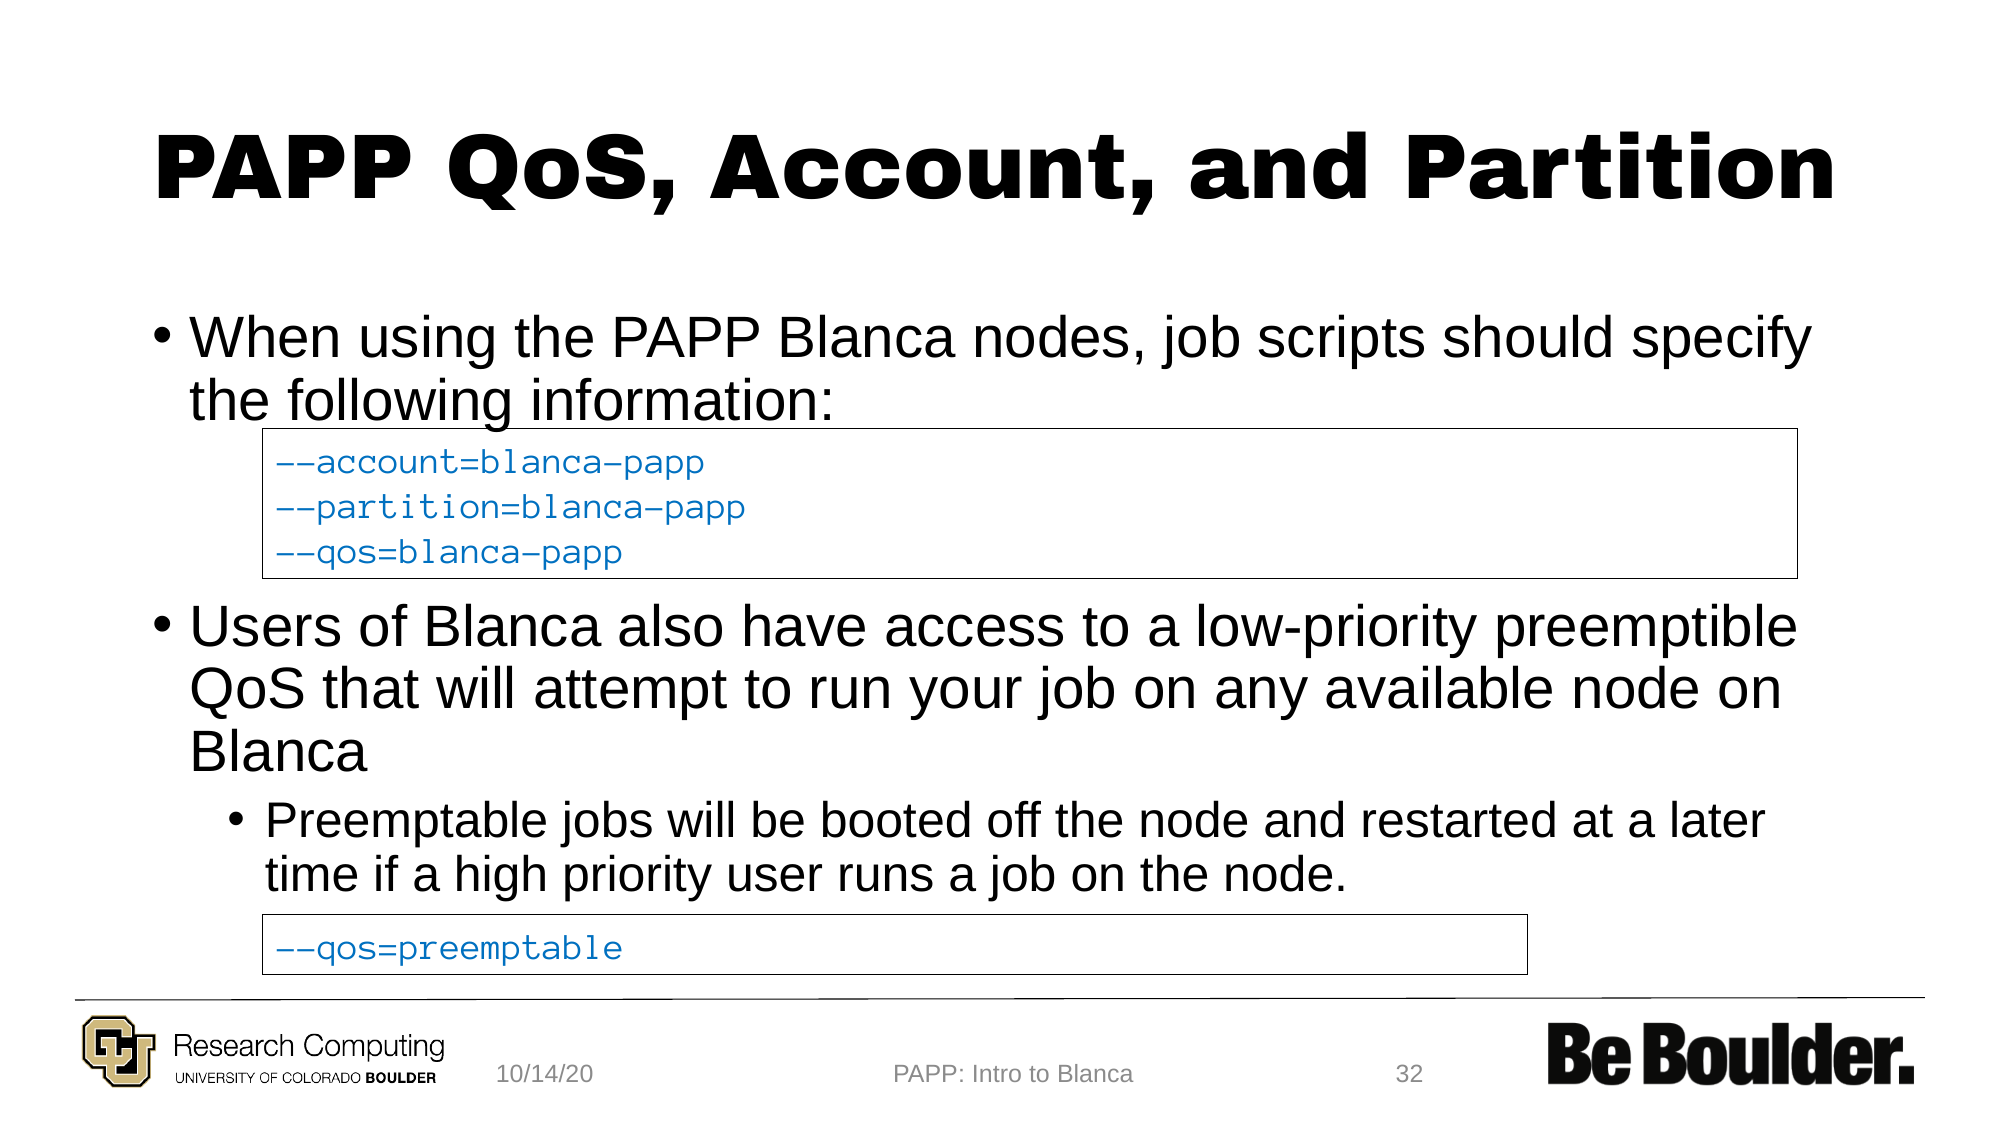

# PAPP QoS, Account, and Partition
When using the PAPP Blanca nodes, job scripts should specify the following information:

Users of Blanca also have access to a low-priority preemptible QoS that will attempt to run your job on any available node on Blanca
Preemptable jobs will be booted off the node and restarted at a later time if a high priority user runs a job on the node.

--account=blanca-papp
--partition=blanca-papp
--qos=blanca-papp
--qos=preemptable
10/14/20
PAPP: Intro to Blanca
32